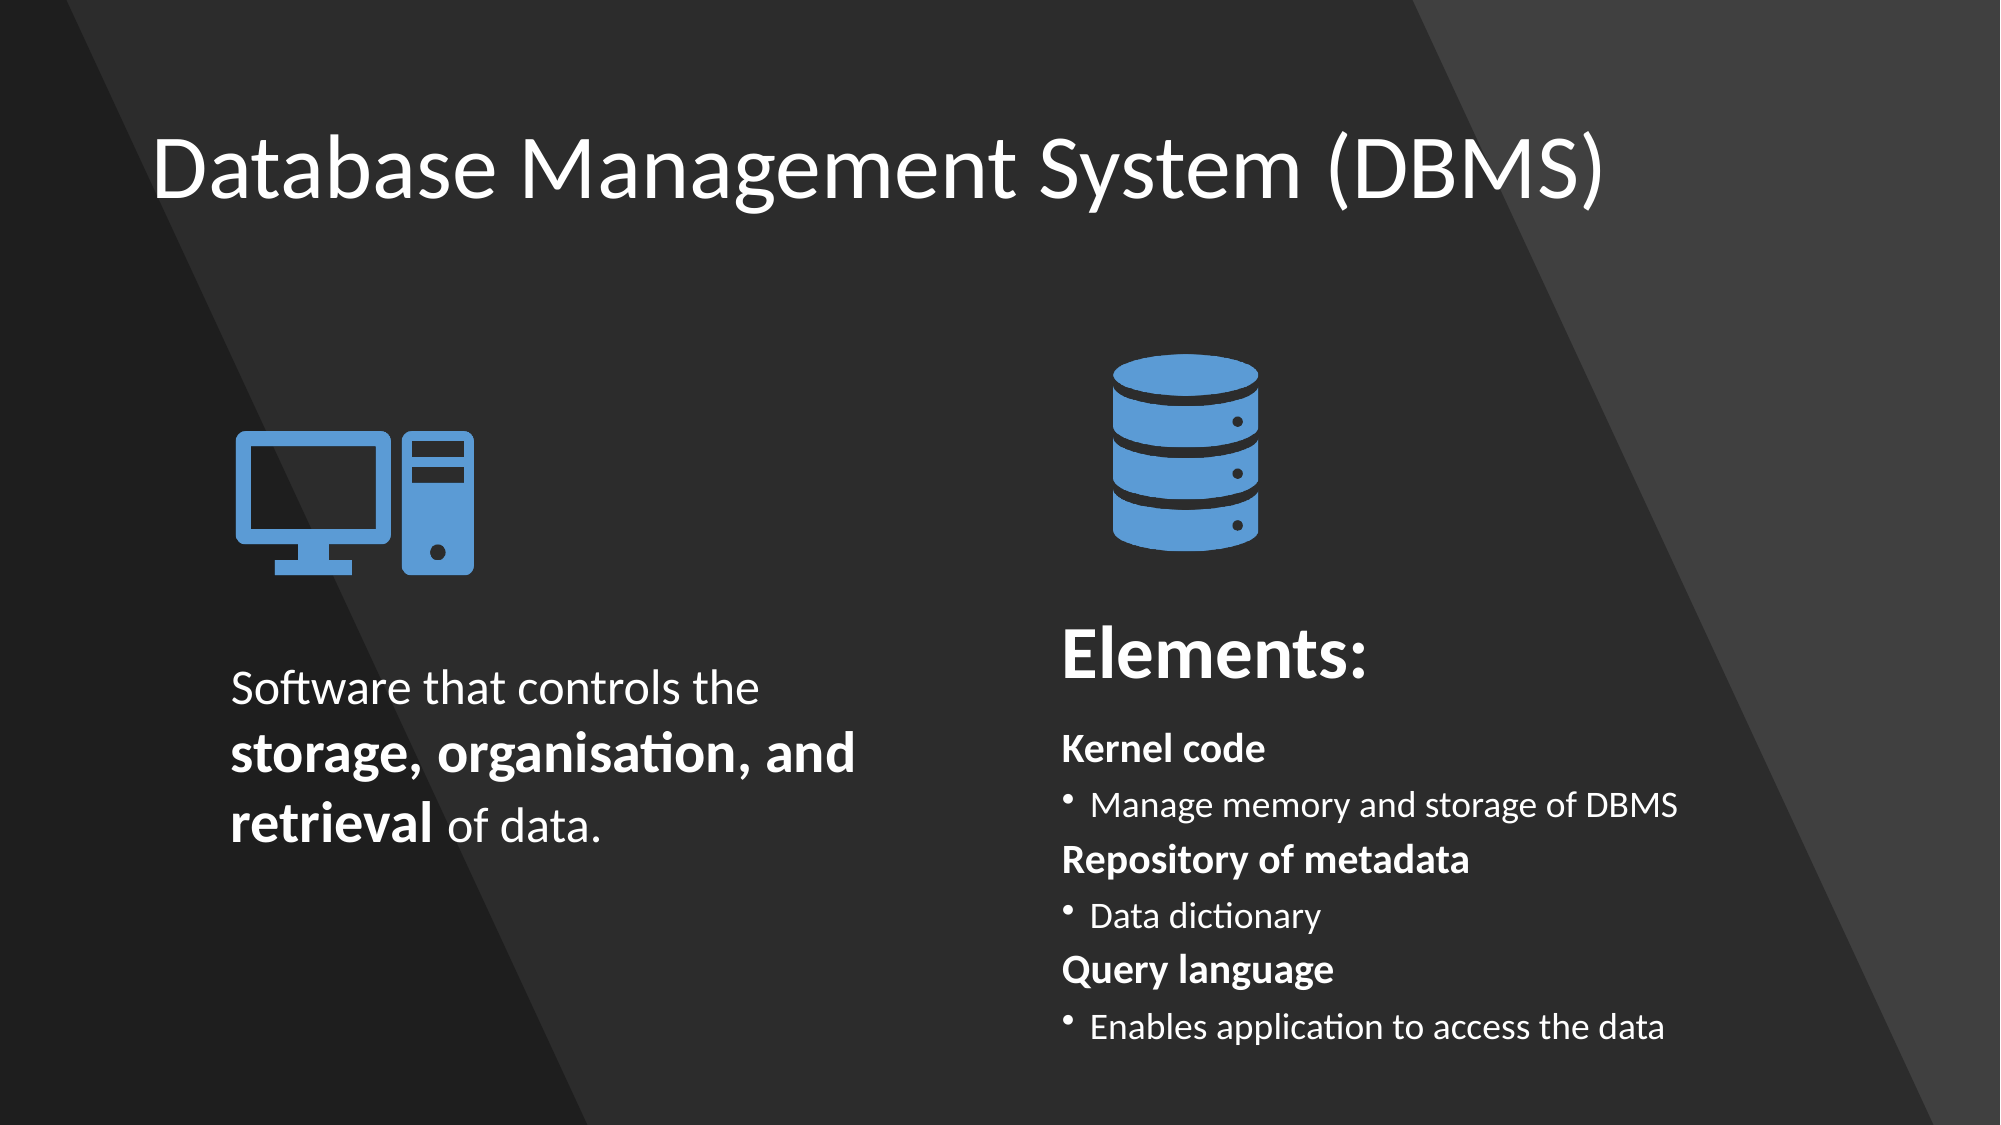

# Database Management System (DBMS)
Software that controls the storage, organisation, and retrieval of data.
Elements:
Kernel code
Manage memory and storage of DBMS
Repository of metadata
Data dictionary
Query language
Enables application to access the data